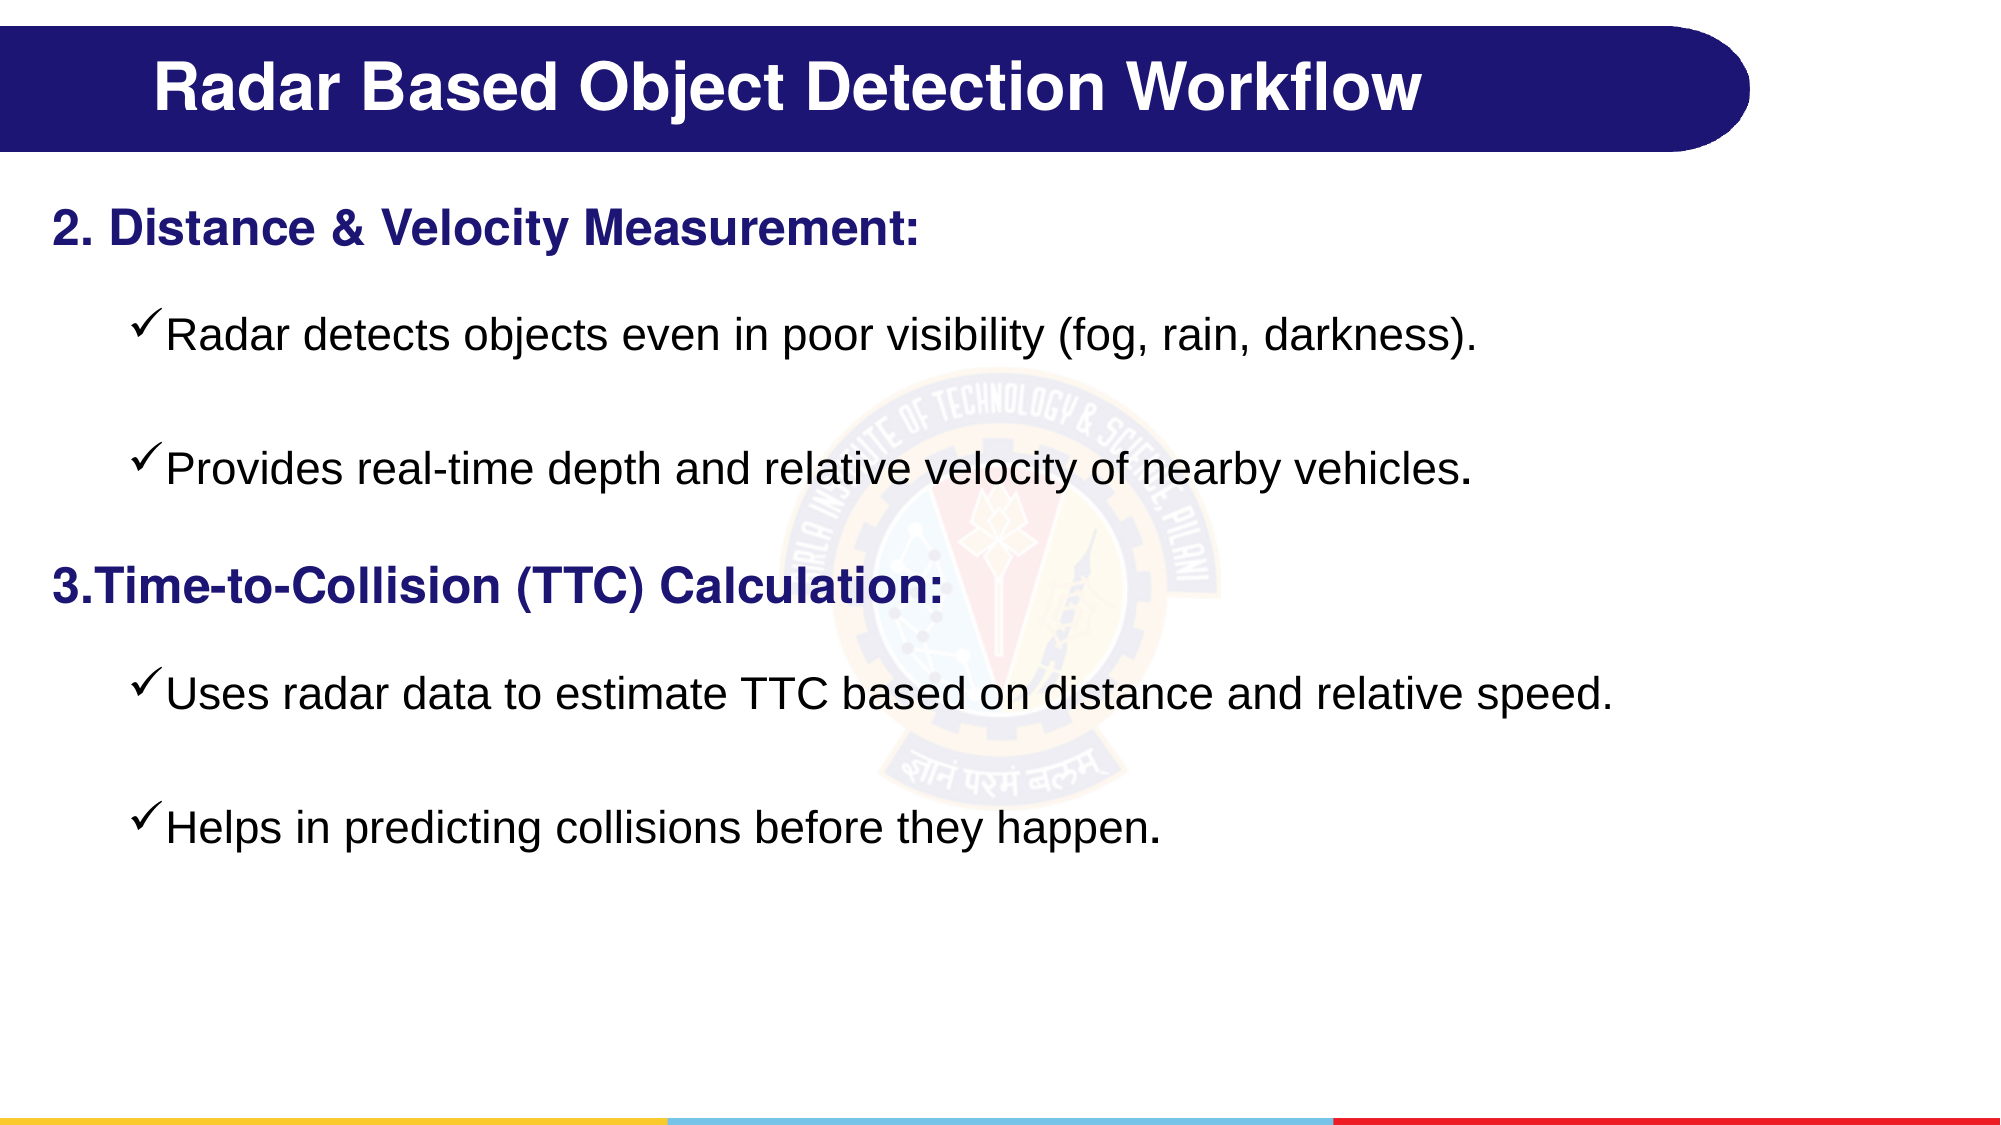

# Radar Based Object Detection Workflow
2. Distance & Velocity Measurement:

Radar detects objects even in poor visibility (fog, rain, darkness).

Provides real-time depth and relative velocity of nearby vehicles.

3.Time-to-Collision (TTC) Calculation:

Uses radar data to estimate TTC based on distance and relative speed.

Helps in predicting collisions before they happen.